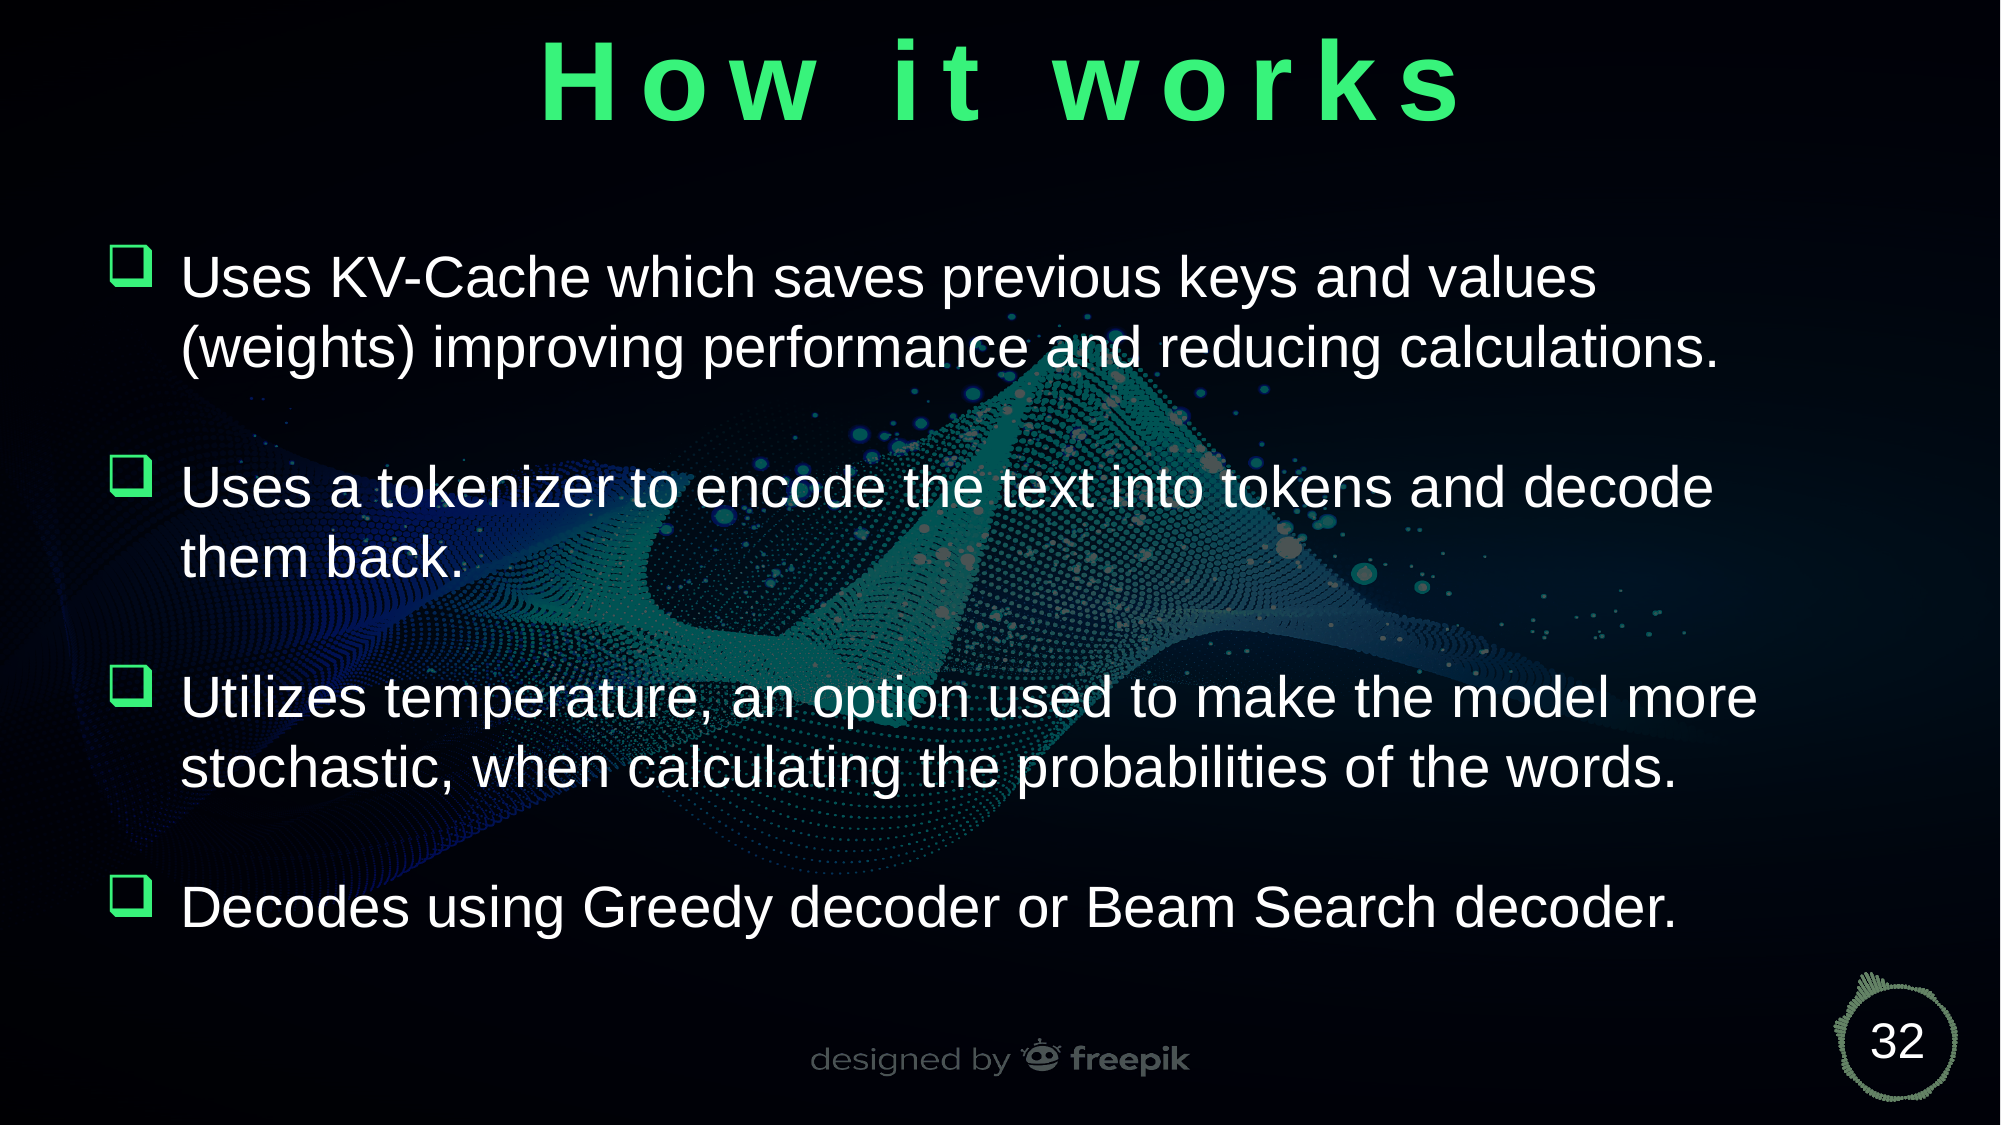

How it works
Uses KV-Cache which saves previous keys and values (weights) improving performance and reducing calculations.

Uses a tokenizer to encode the text into tokens and decode them back.

Utilizes temperature, an option used to make the model more stochastic, when calculating the probabilities of the words.

Decodes using Greedy decoder or Beam Search decoder.
32